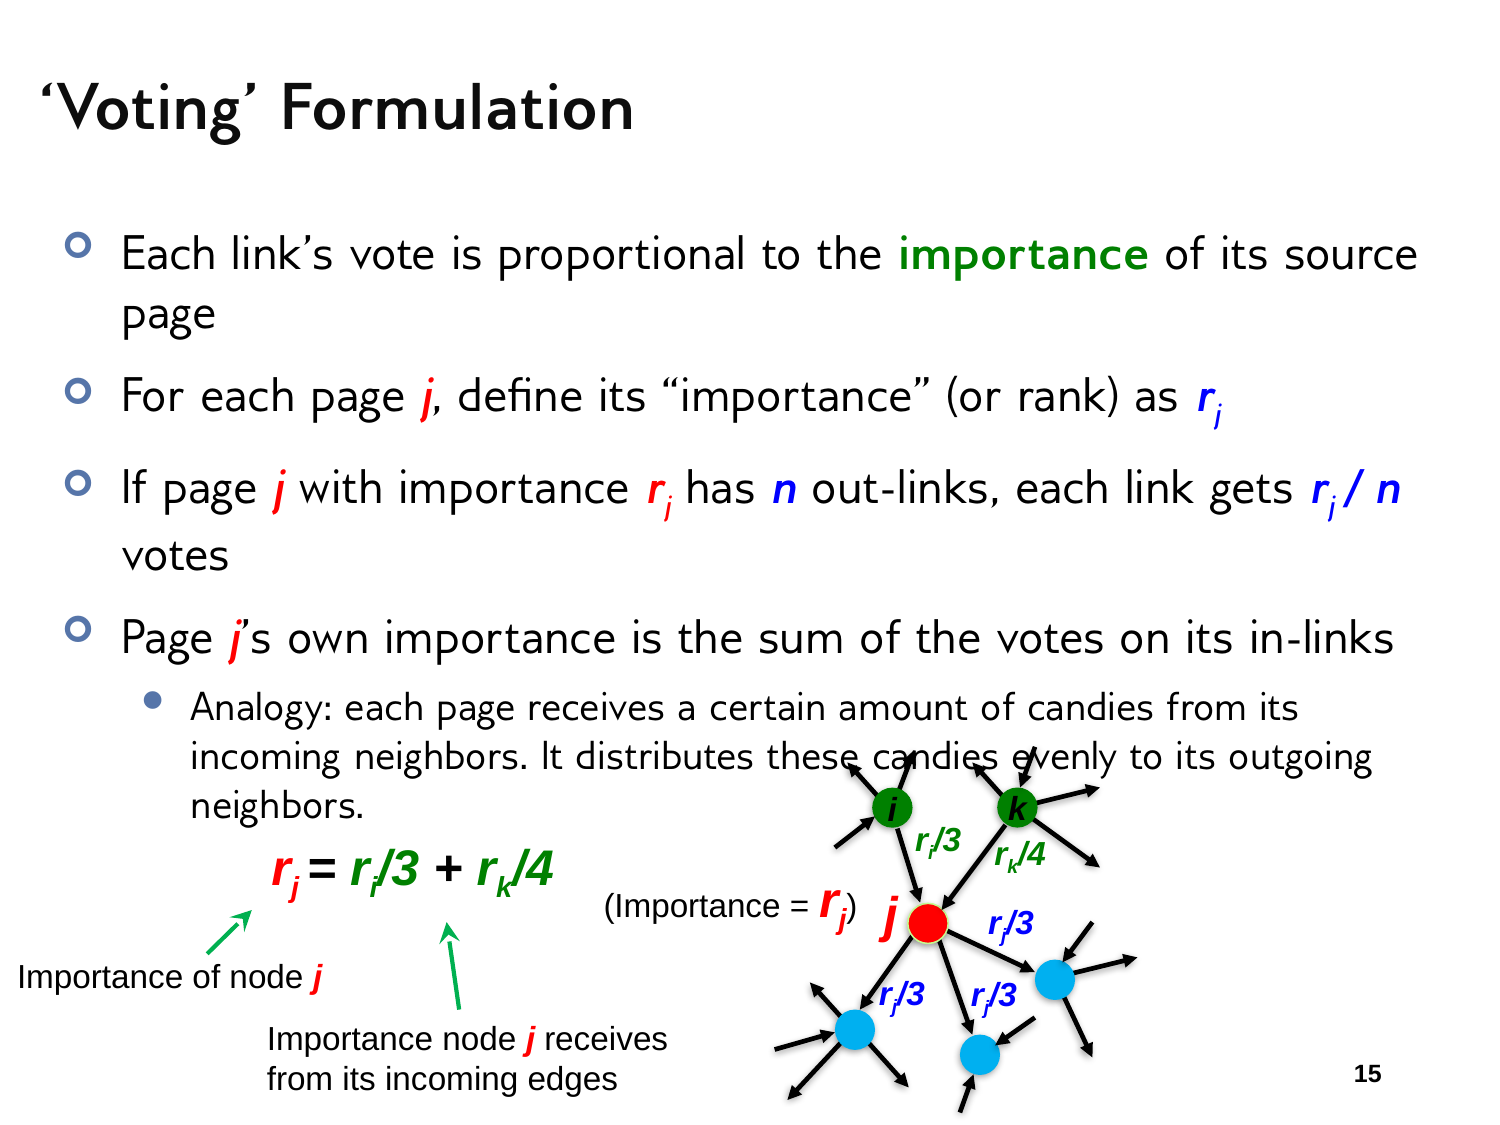

# ‘Voting’ Formulation
Each link’s vote is proportional to the importance of its source page
For each page j, define its “importance” (or rank) as rj
If page j with importance rj has n out-links, each link gets rj / n votes
Page j’s own importance is the sum of the votes on its in-links
Analogy: each page receives a certain amount of candies from its incoming neighbors. It distributes these candies evenly to its outgoing neighbors.

k
i

ri/3

rk/4
rj = ri/3 + rk/4

(Importance = rj)
j
rj/3

Importance of node j

rj/3
rj/3

Importance node j receives from its incoming edges

15